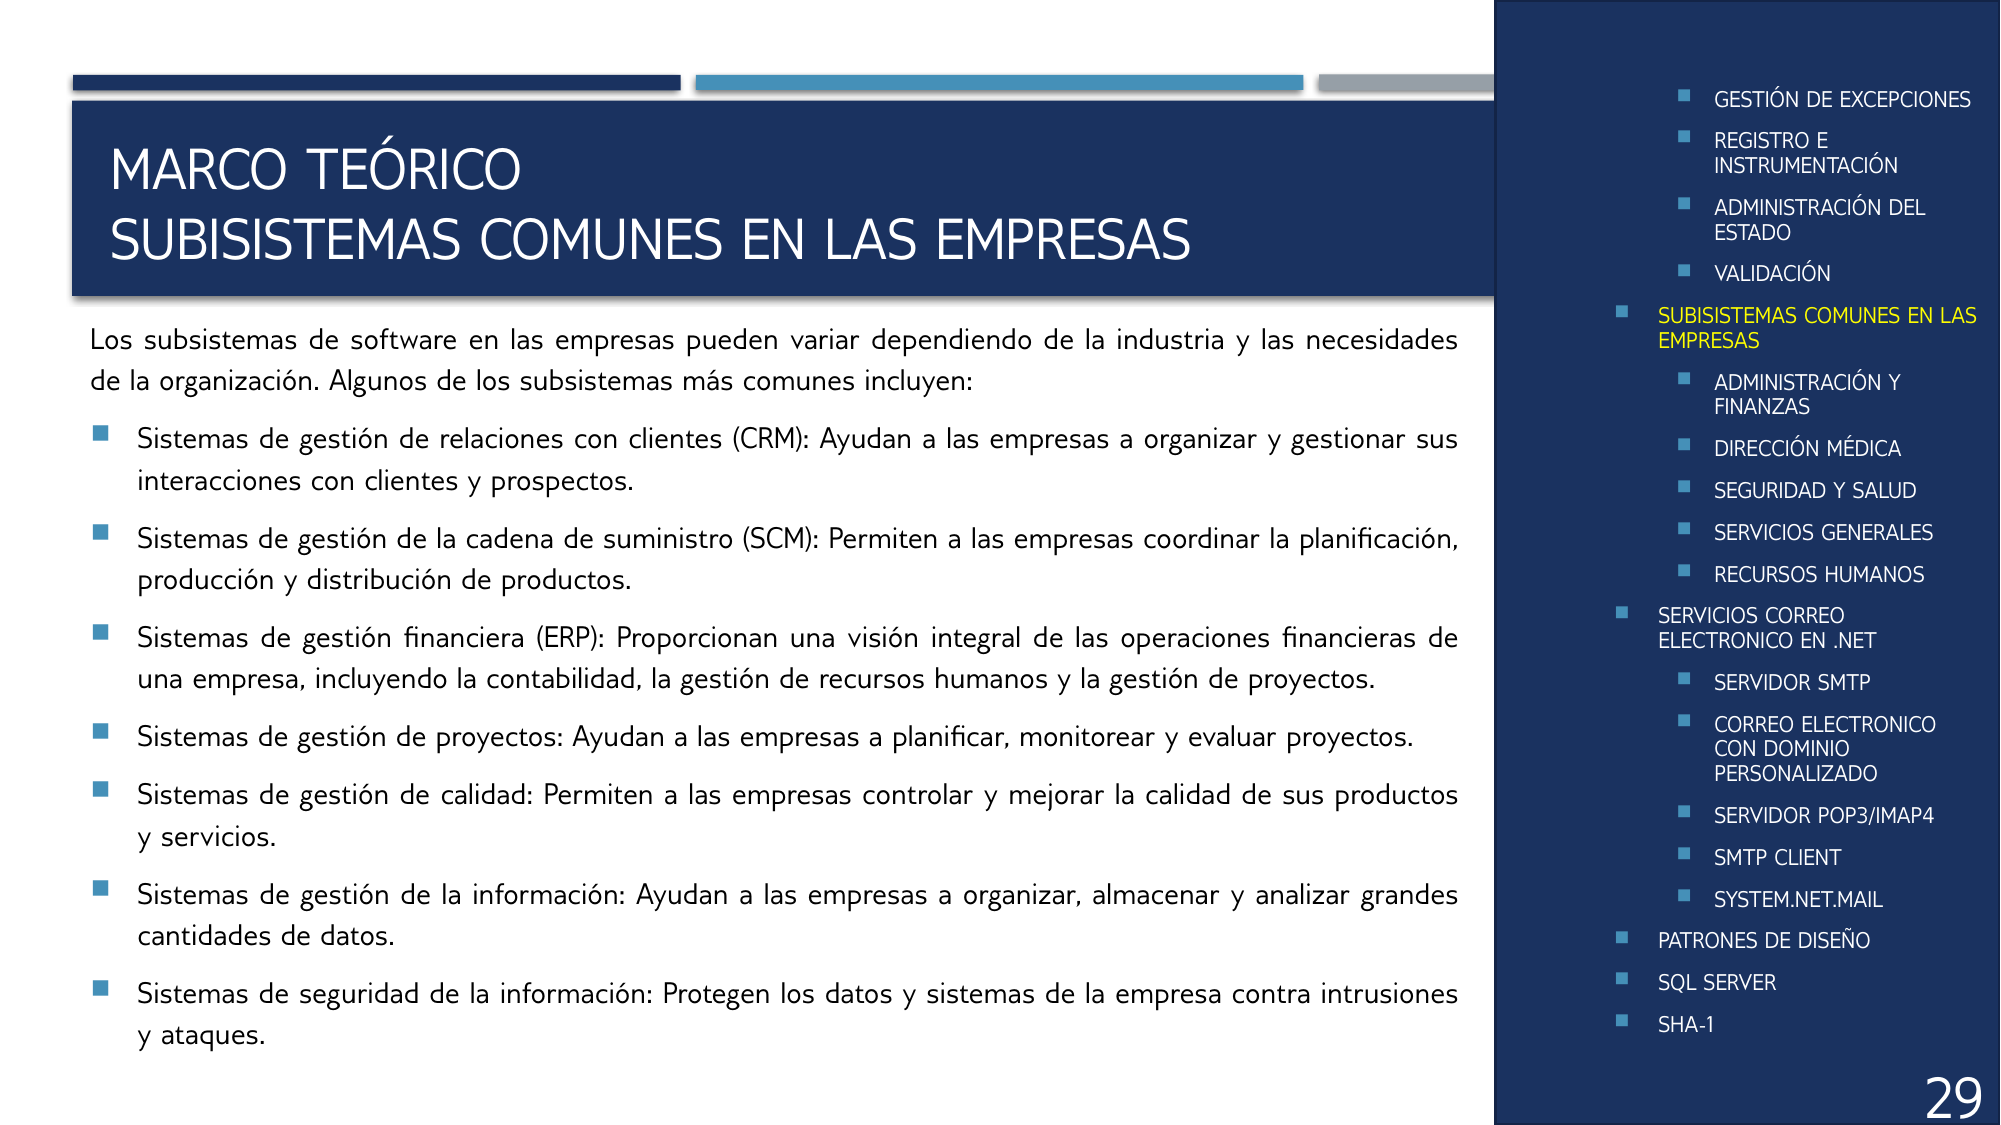

GESTIÓN DE EXCEPCIONES
REGISTRO E INSTRUMENTACIÓN
ADMINISTRACIÓN DEL ESTADO
VALIDACIÓN
SUBISISTEMAS COMUNES EN LAS EMPRESAS
ADMINISTRACIÓN Y FINANZAS
DIRECCIÓN MÉDICA
SEGURIDAD Y SALUD
SERVICIOS GENERALES
RECURSOS HUMANOS
SERVICIOS CORREO ELECTRONICO EN .NET
SERVIDOR SMTP
CORREO ELECTRONICO CON DOMINIO PERSONALIZADO
SERVIDOR POP3/IMAP4
SMTP CLIENT
SYSTEM.NET.MAIL
PATRONES DE DISEÑO
SQL SERVER
SHA-1
# MARCO TEÓRICO SUBISISTEMAS COMUNES EN LAS EMPRESAS
Los subsistemas de software en las empresas pueden variar dependiendo de la industria y las necesidades de la organización. Algunos de los subsistemas más comunes incluyen:
Sistemas de gestión de relaciones con clientes (CRM): Ayudan a las empresas a organizar y gestionar sus interacciones con clientes y prospectos.
Sistemas de gestión de la cadena de suministro (SCM): Permiten a las empresas coordinar la planificación, producción y distribución de productos.
Sistemas de gestión financiera (ERP): Proporcionan una visión integral de las operaciones financieras de una empresa, incluyendo la contabilidad, la gestión de recursos humanos y la gestión de proyectos.
Sistemas de gestión de proyectos: Ayudan a las empresas a planificar, monitorear y evaluar proyectos.
Sistemas de gestión de calidad: Permiten a las empresas controlar y mejorar la calidad de sus productos y servicios.
Sistemas de gestión de la información: Ayudan a las empresas a organizar, almacenar y analizar grandes cantidades de datos.
Sistemas de seguridad de la información: Protegen los datos y sistemas de la empresa contra intrusiones y ataques.
29
29